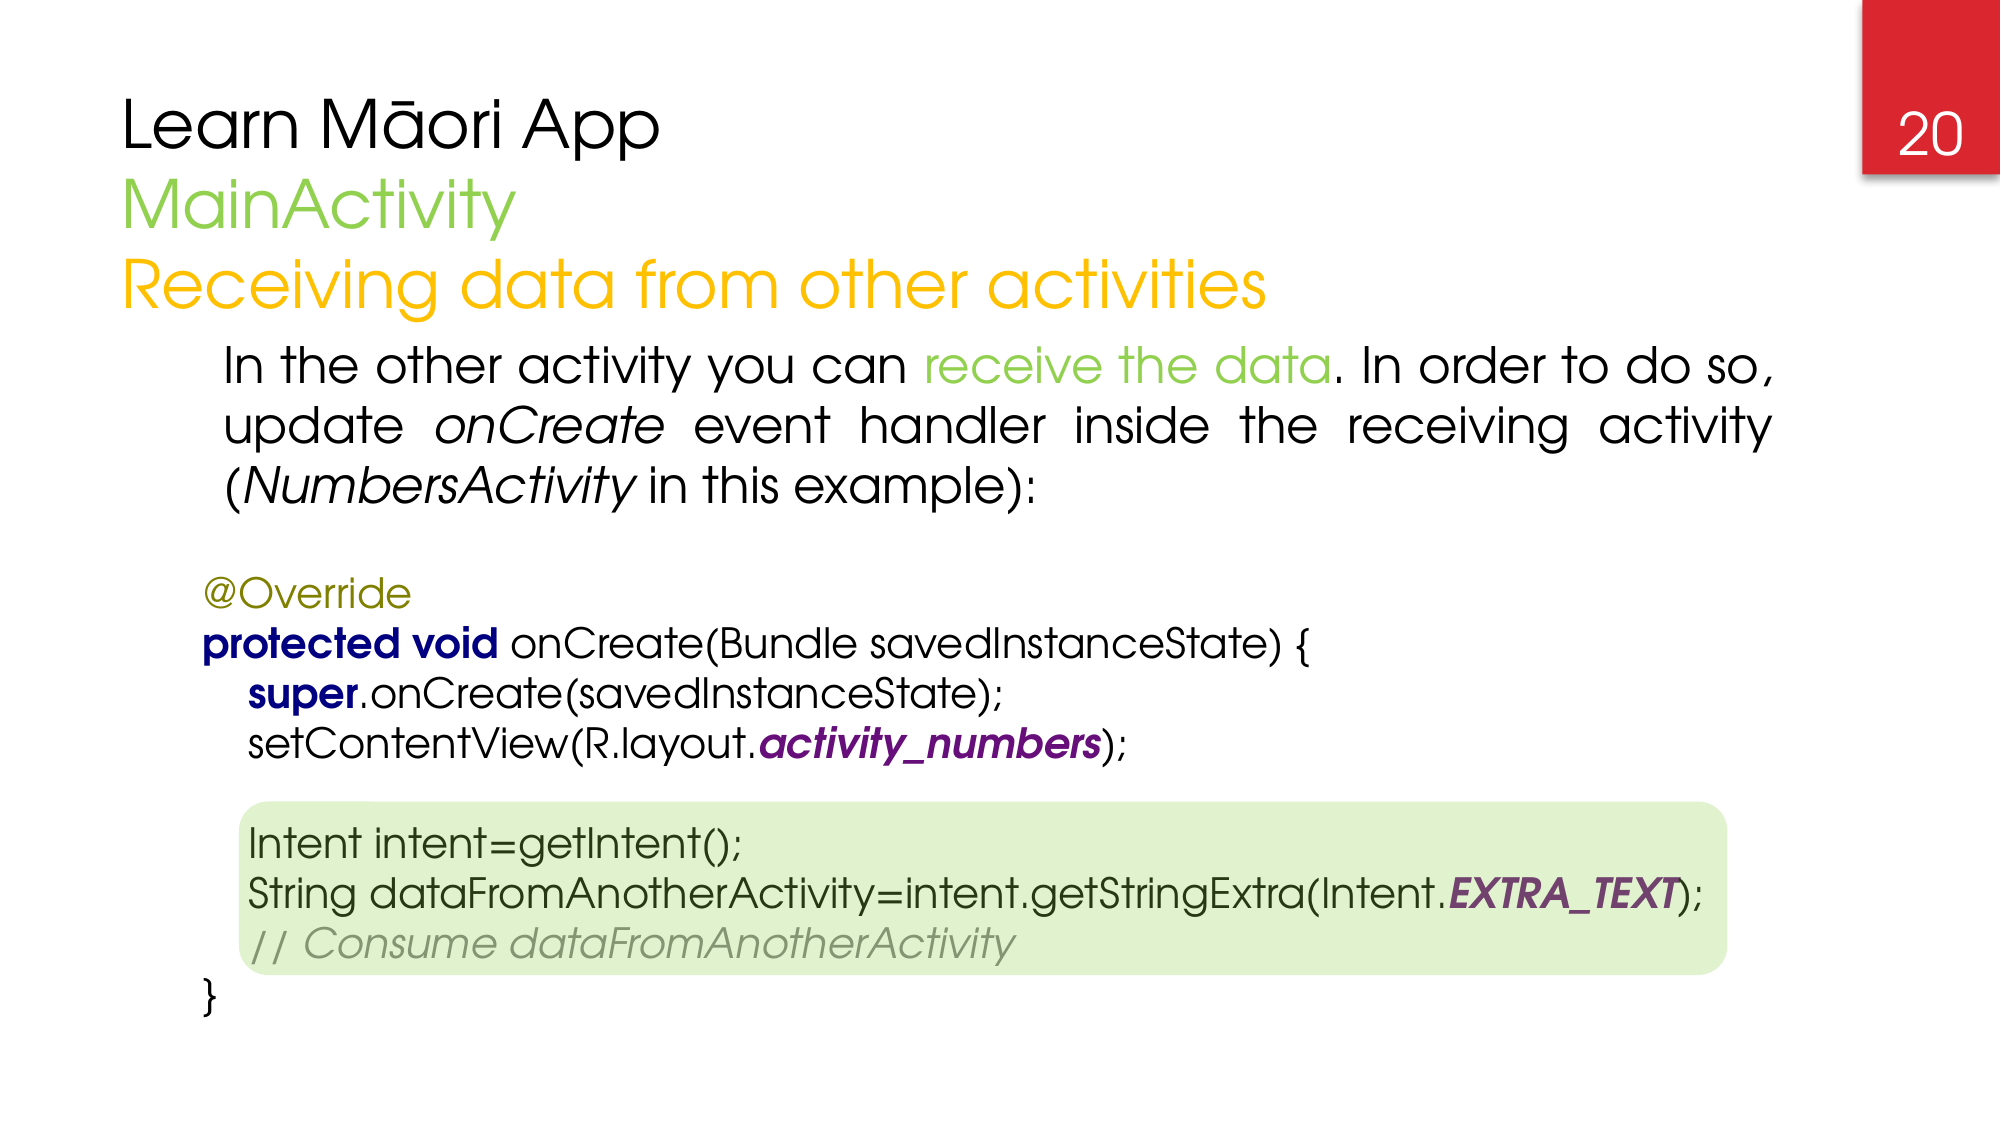

20
# Learn Māori App MainActivity Receiving data from other activities
In the other activity you can receive the data. In order to do so, update onCreate event handler inside the receiving activity (NumbersActivity in this example):

@Override
protected void onCreate(Bundle savedInstanceState) {
    super.onCreate(savedInstanceState);
    setContentView(R.layout.activity_numbers);
    Intent intent=getIntent();
    String dataFromAnotherActivity=intent.getStringExtra(Intent.EXTRA_TEXT);
    // Consume dataFromAnotherActivity
}